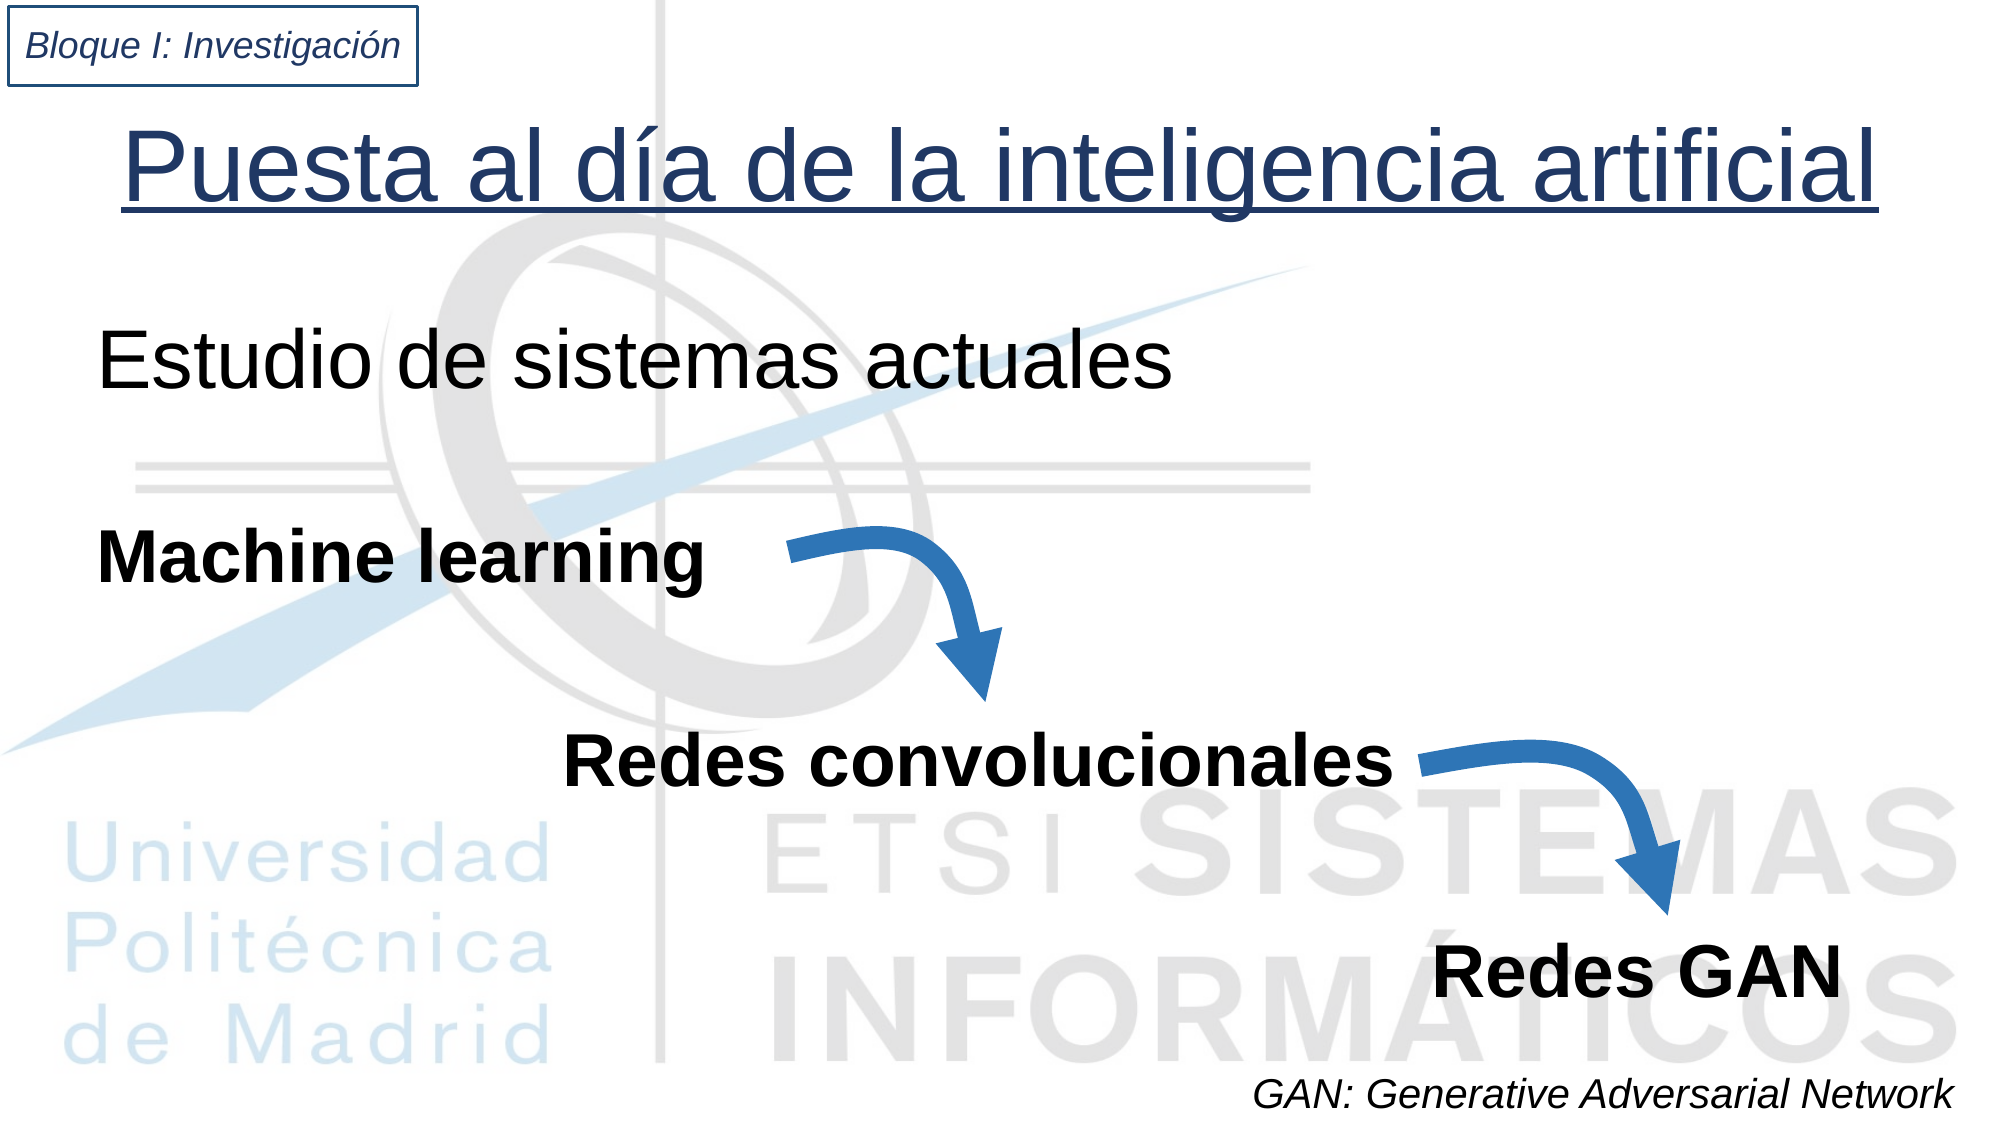

Bloque I: Investigación
# Puesta al día de la inteligencia artificial
Estudio de sistemas actuales
Machine learning

Redes convolucionales

Redes GAN
GAN: Generative Adversarial Network